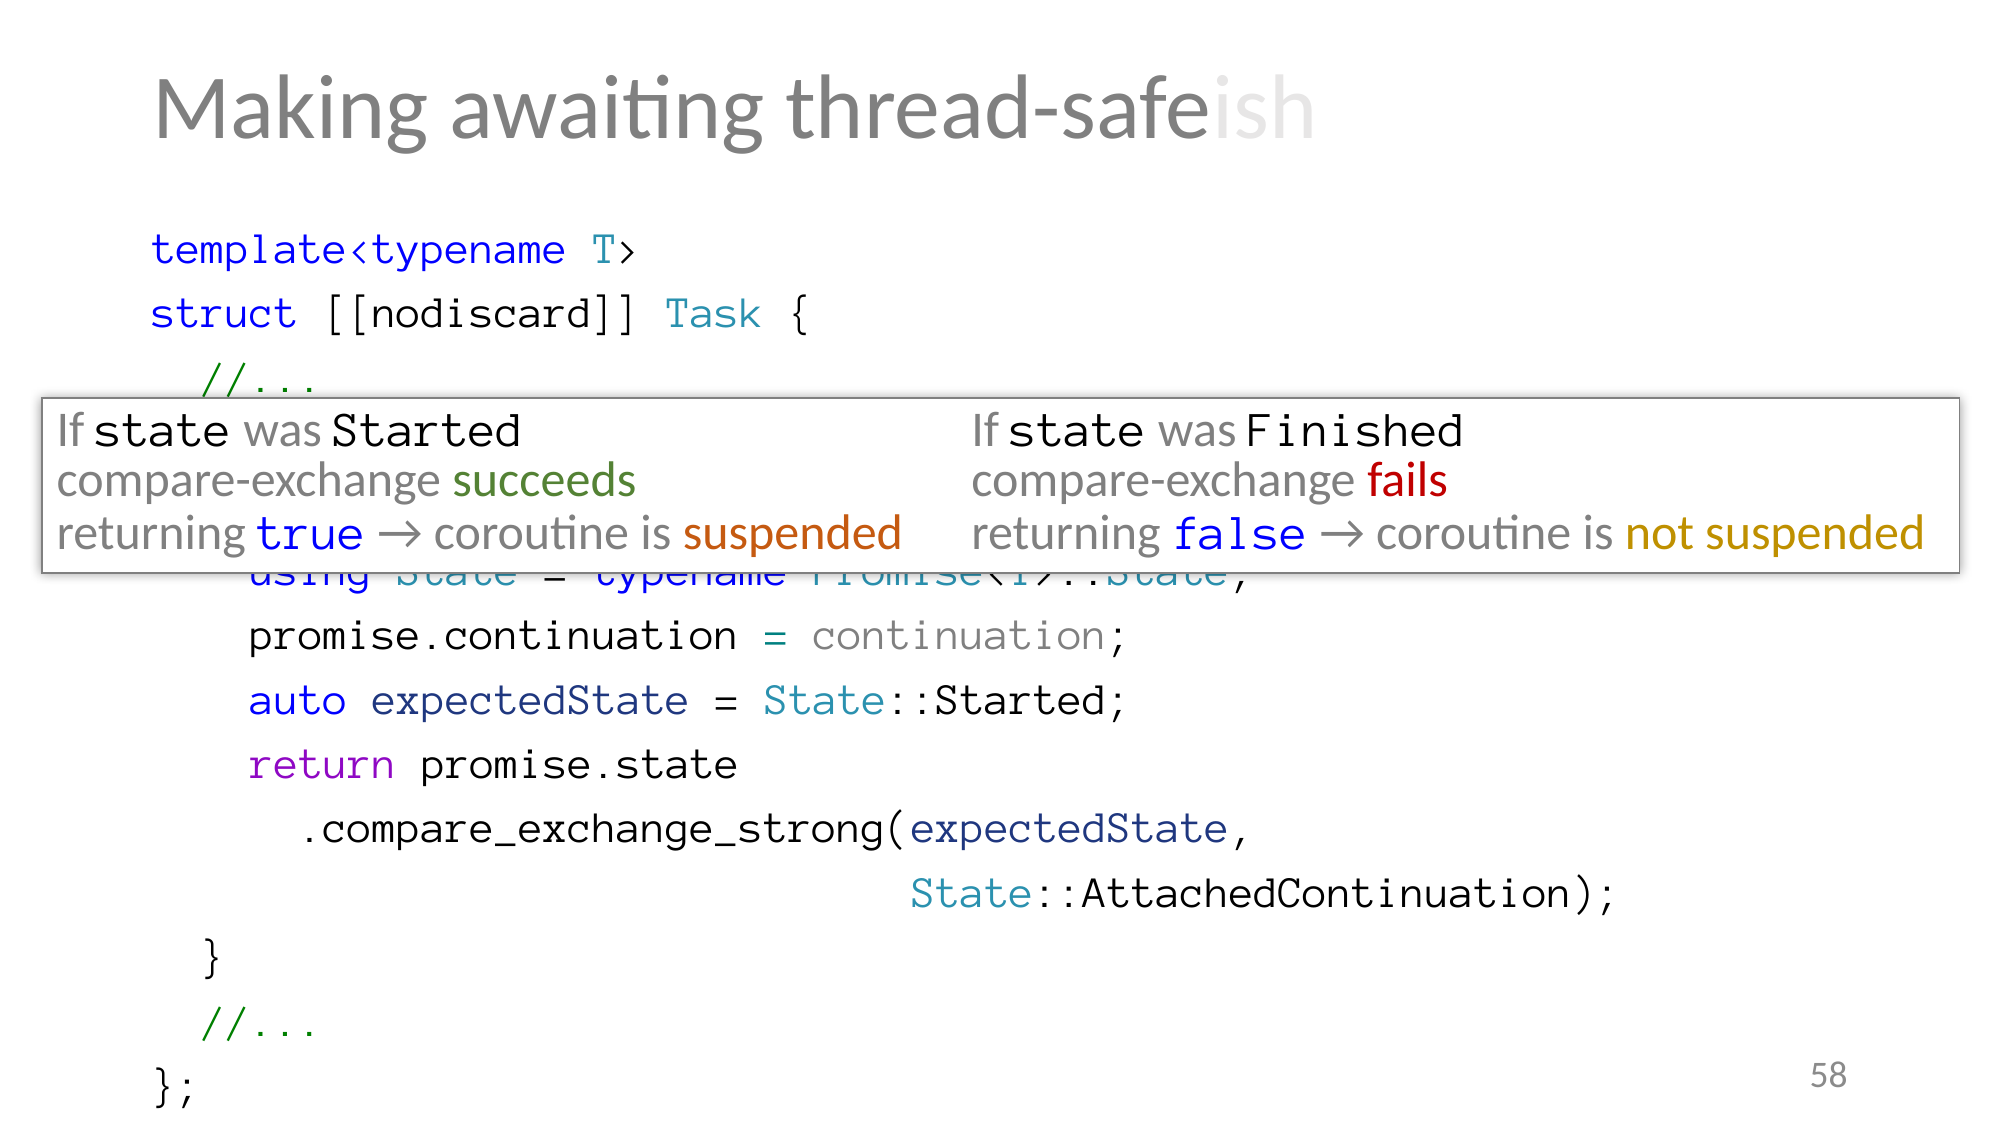

# Making awaiting thread-safeish
template<typename T>
struct [[nodiscard]] Task {
  //...
  using Coro = std::coroutine_handle<>;
  bool await_suspend(Coro continuation) const noexcept {
    using State = typename Promise<T>::State;
    promise.continuation = continuation;
    auto expectedState = State::Started;
    return promise.state
      .compare_exchange_strong(expectedState,
                               State::AttachedContinuation);
  }
  //...
};
| If state was Started compare-exchange succeeds returning true → coroutine is suspended | If state was Finished compare-exchange fails returning false → coroutine is not suspended |
| --- | --- |
58